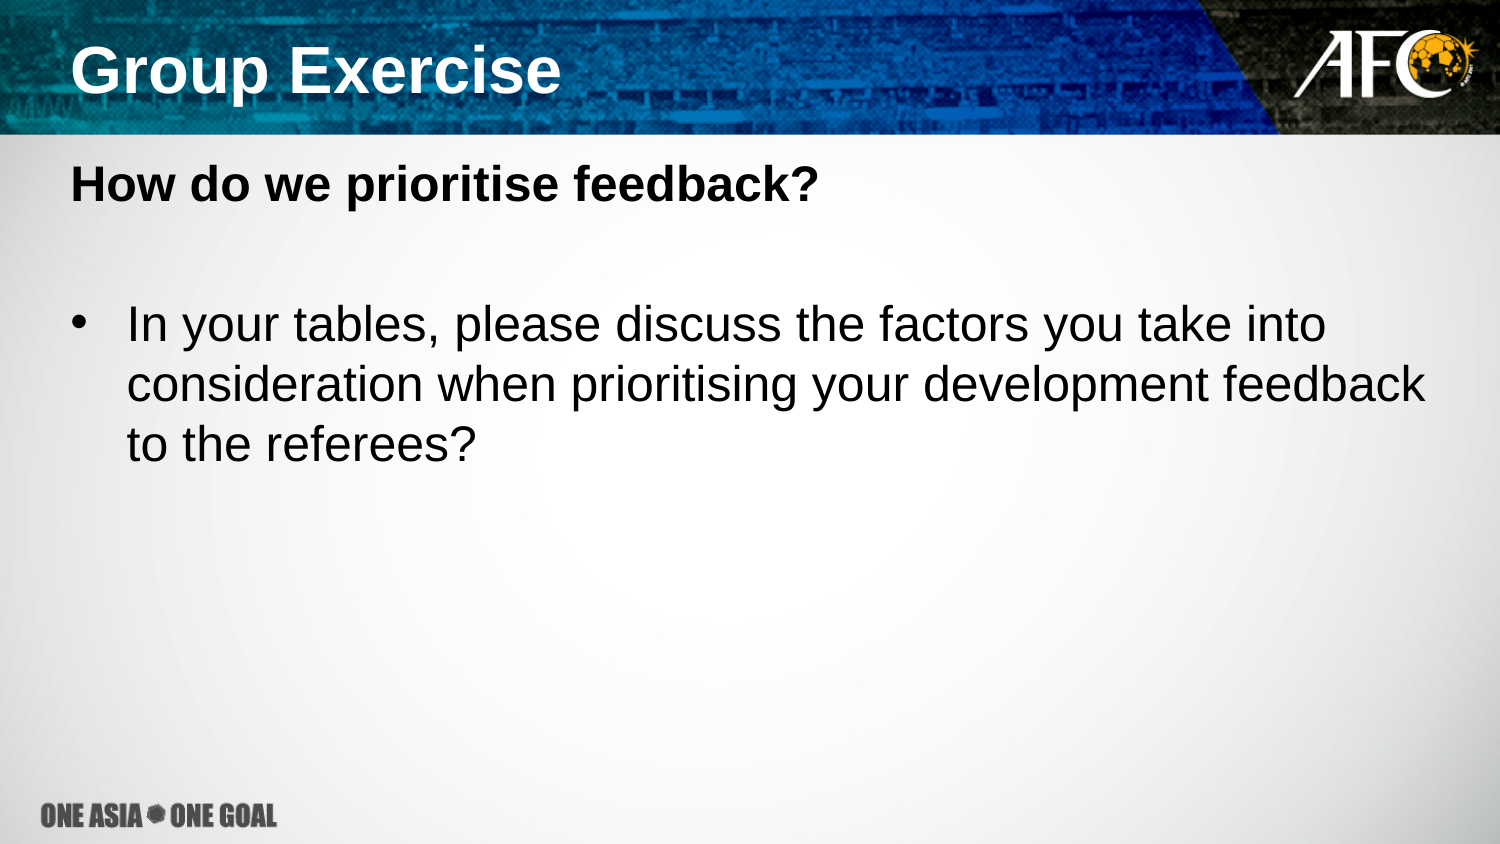

# Group Exercise
How do we prioritise feedback?

In your tables, please discuss the factors you take into consideration when prioritising your development feedback to the referees?